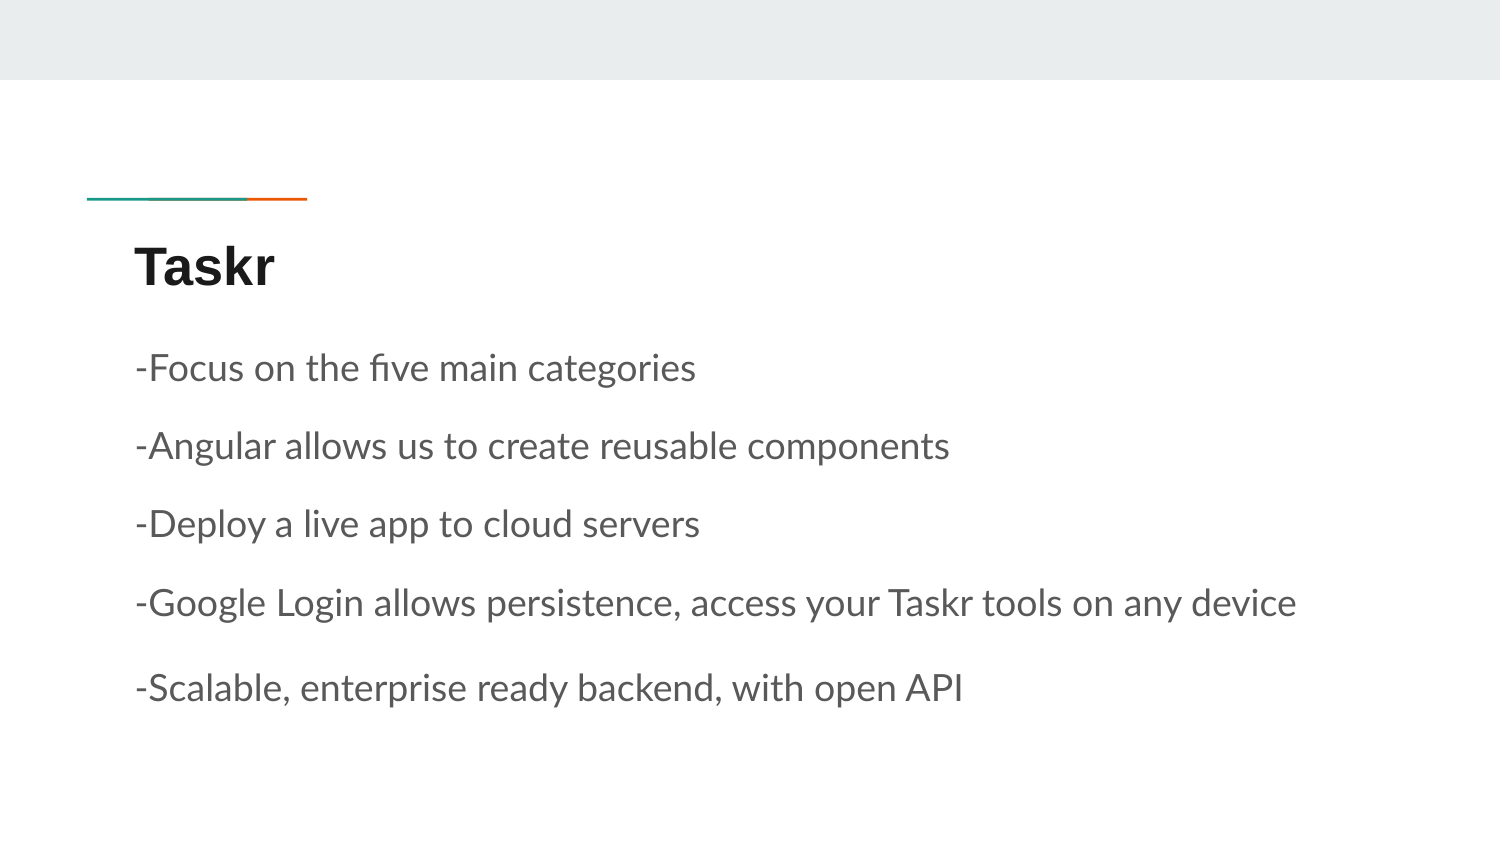

# Taskr
-Focus on the five main categories
-Angular allows us to create reusable components
-Deploy a live app to cloud servers
-Google Login allows persistence, access your Taskr tools on any device
-Scalable, enterprise ready backend, with open API